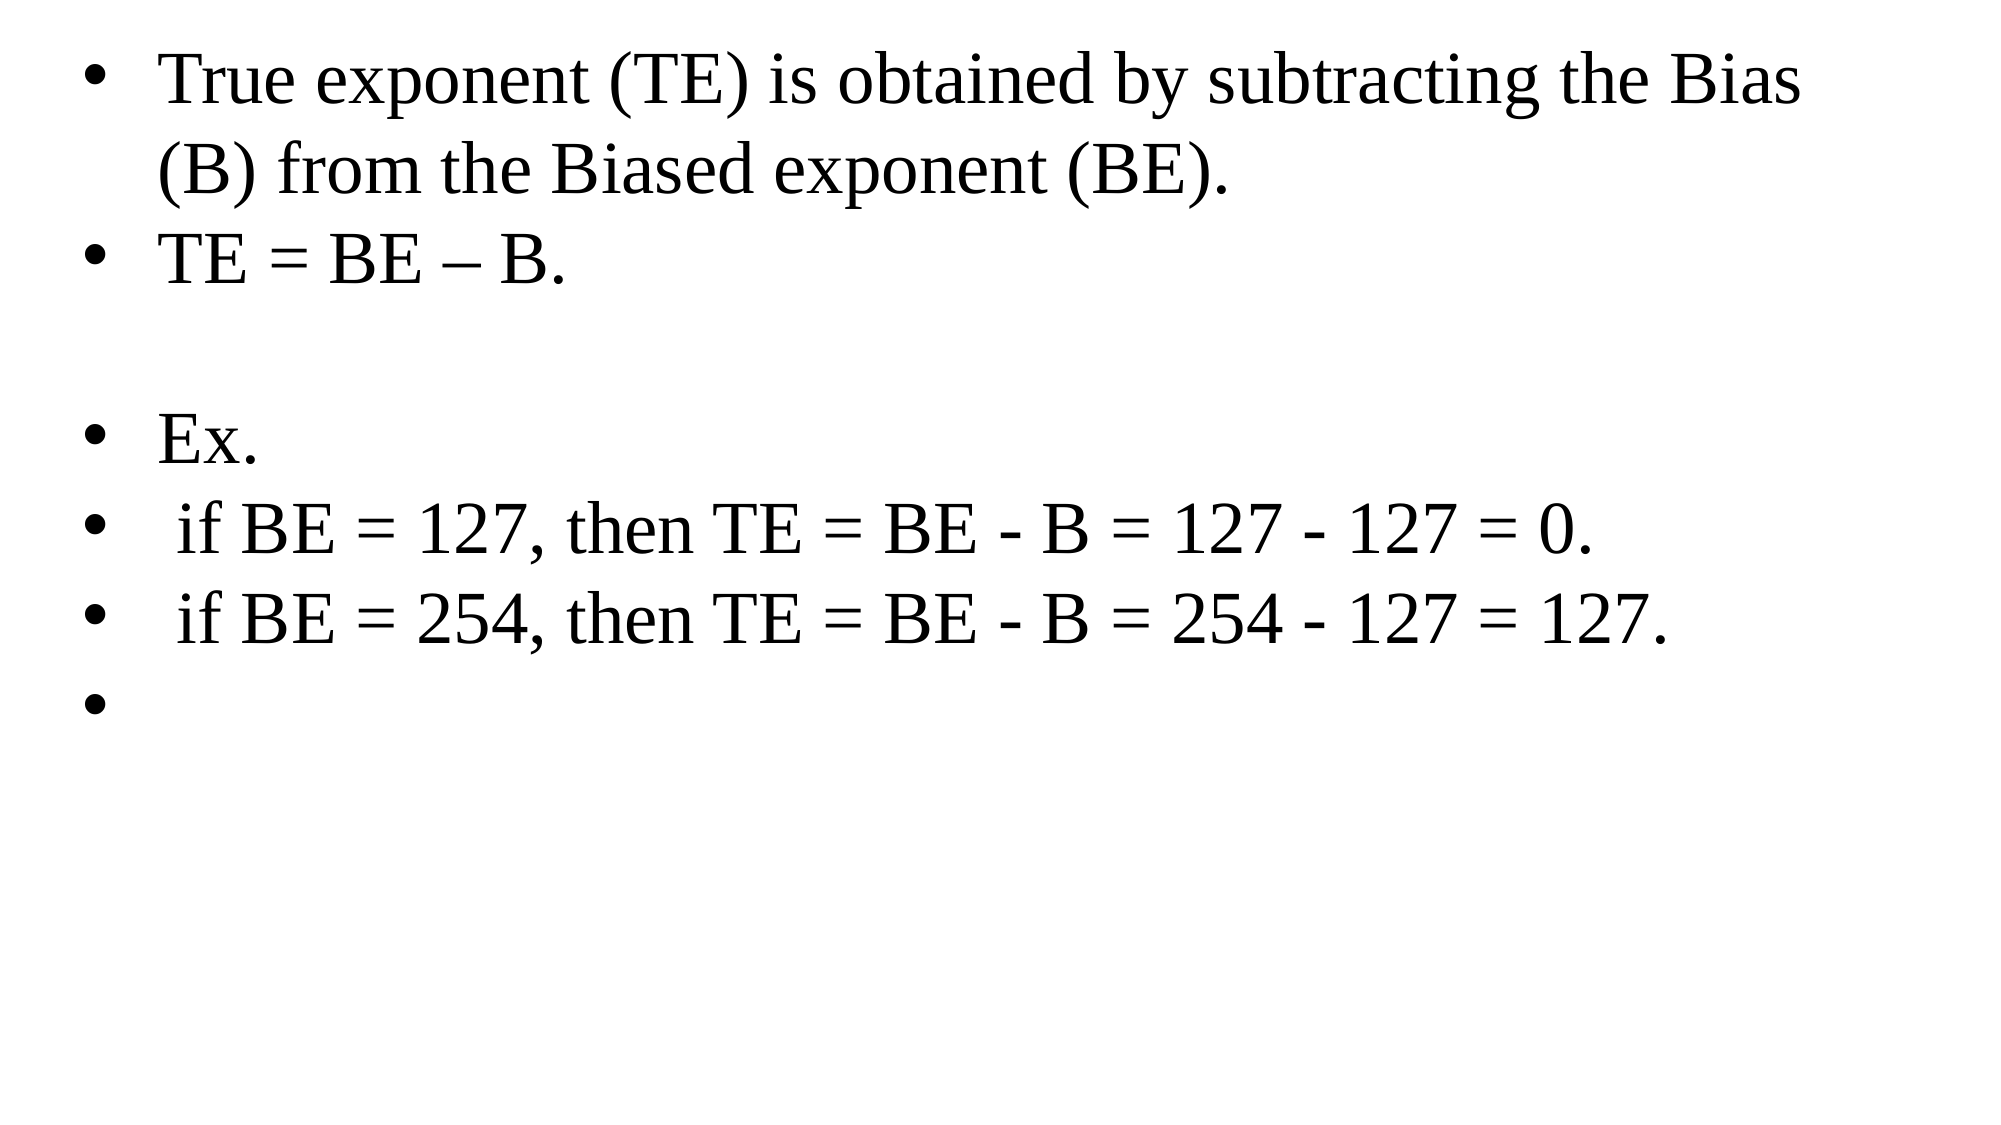

True exponent (TE) is obtained by subtracting the Bias (B) from the Biased exponent (BE).
TE = BE – B.

Ex.
 if BE = 127, then TE = BE - B = 127 - 127 = 0.
 if BE = 254, then TE = BE - B = 254 - 127 = 127.